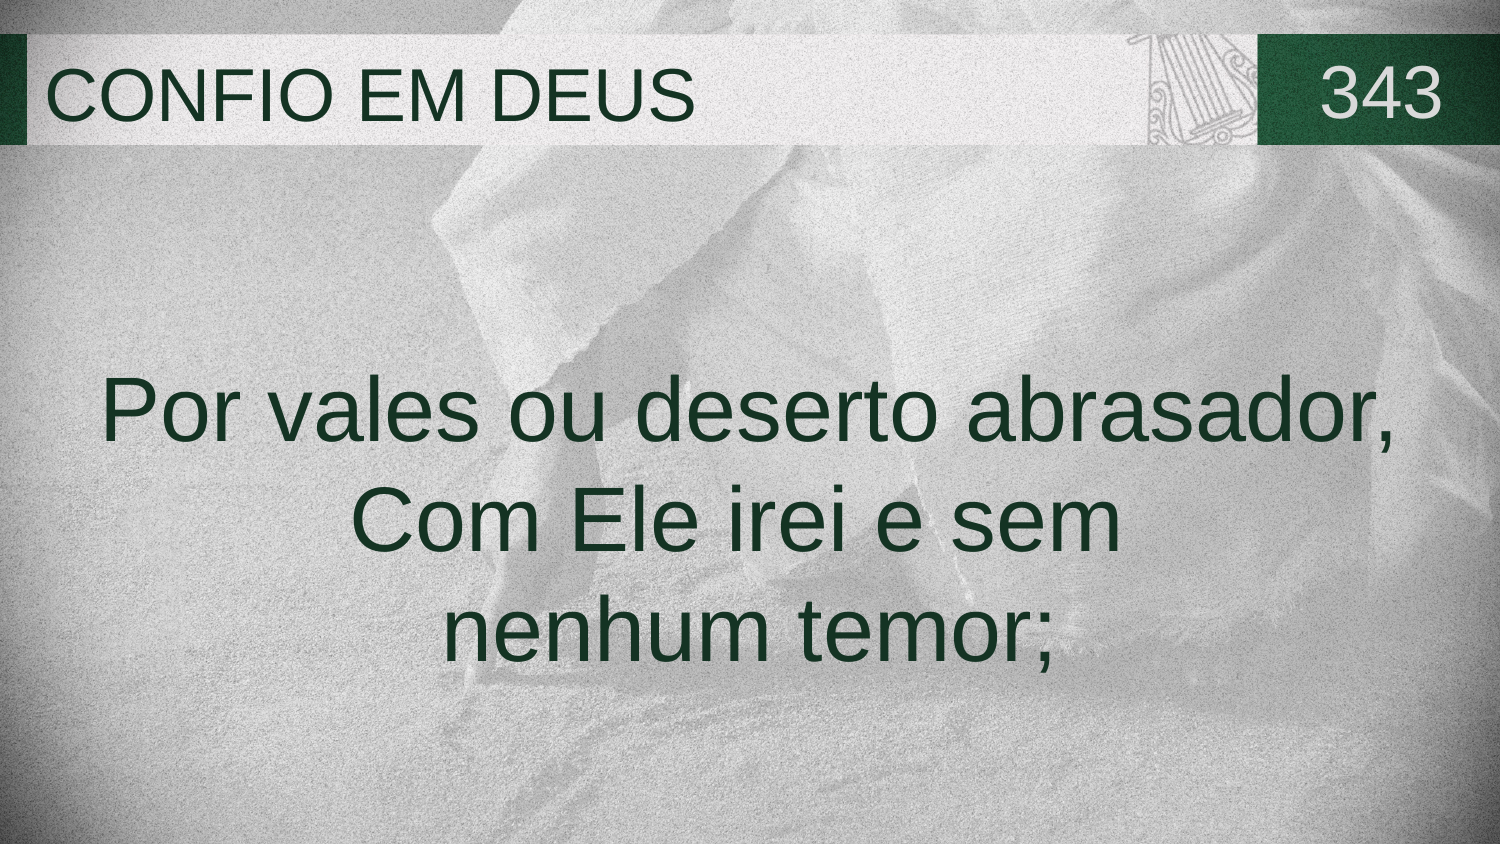

# CONFIO EM DEUS
343
Por vales ou deserto abrasador,
Com Ele irei e sem
nenhum temor;